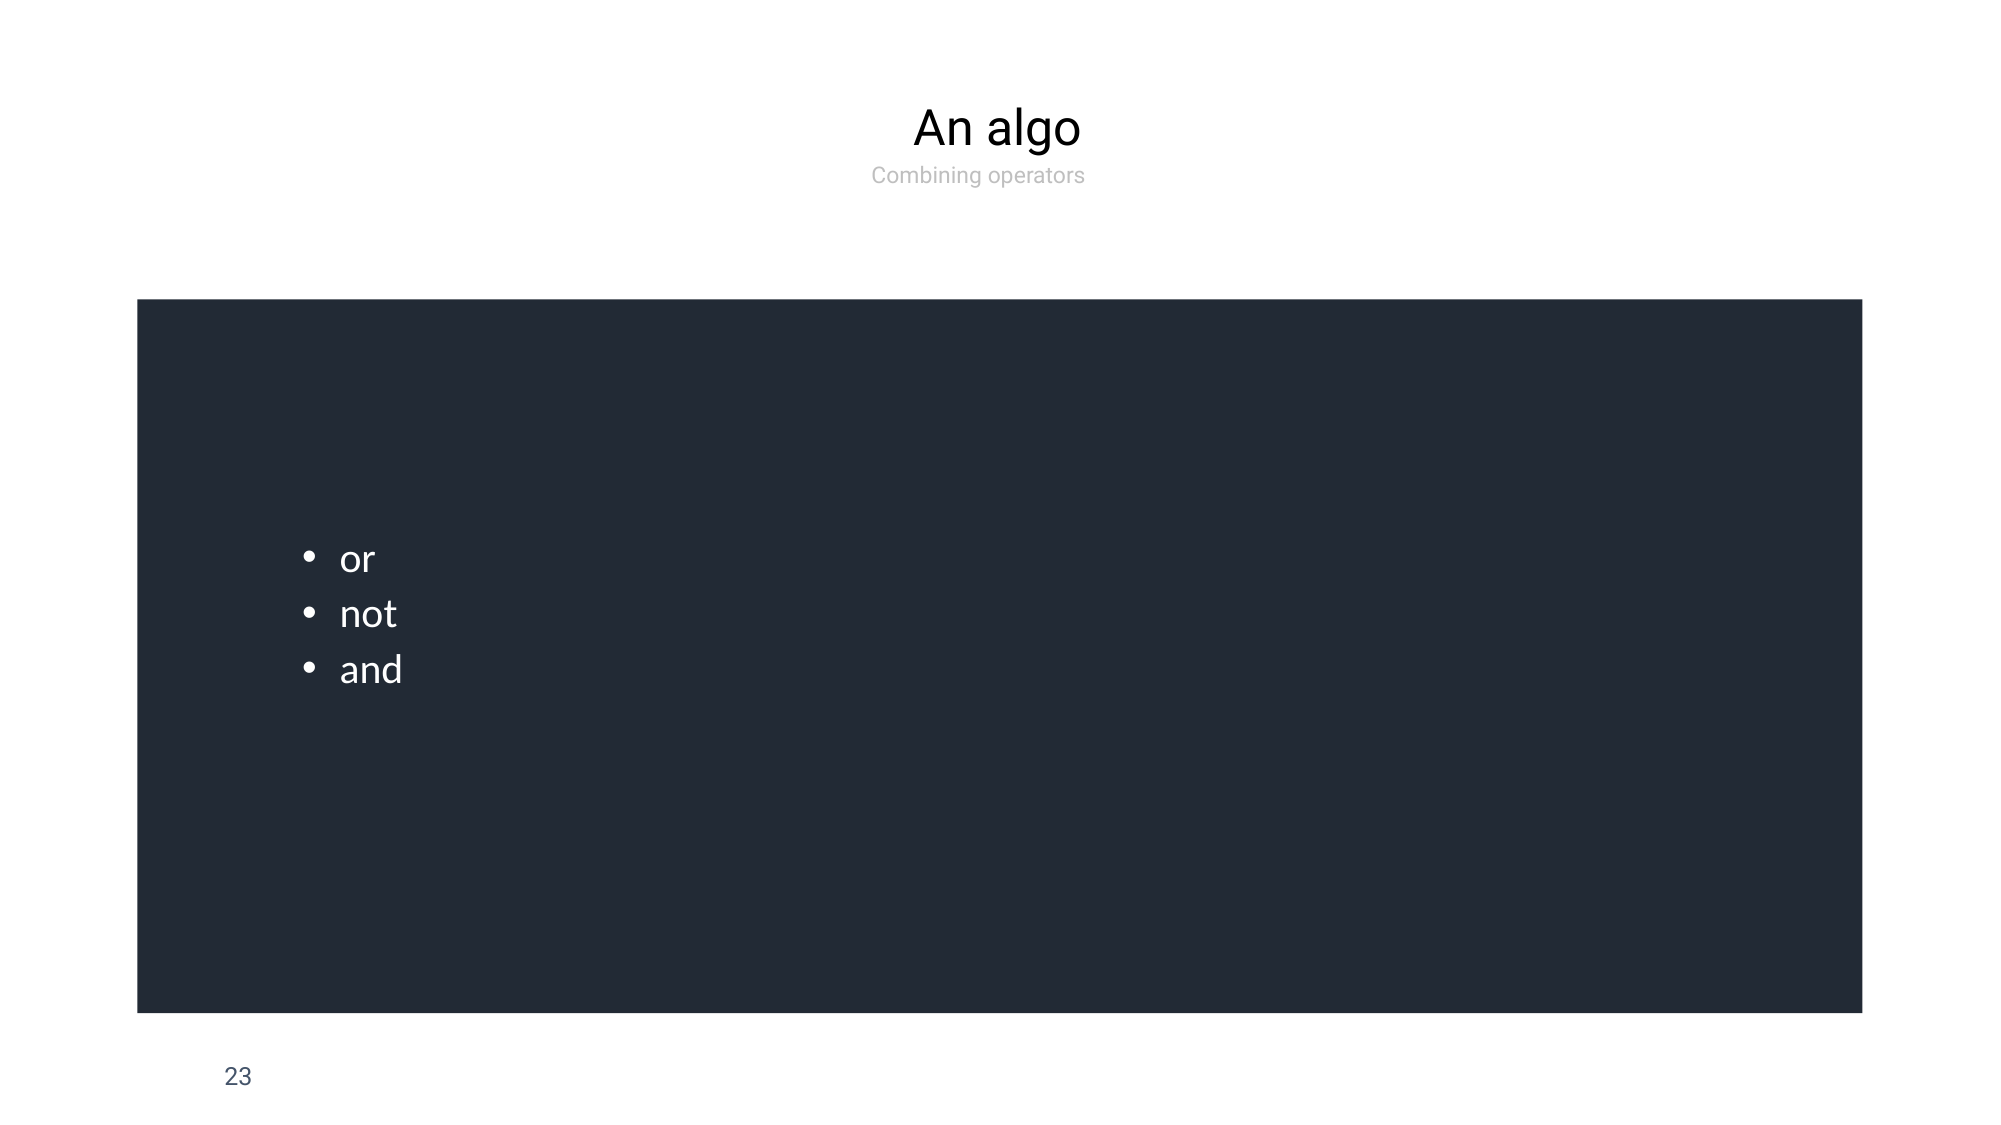

An algo
Combining operators
or
not
and

23